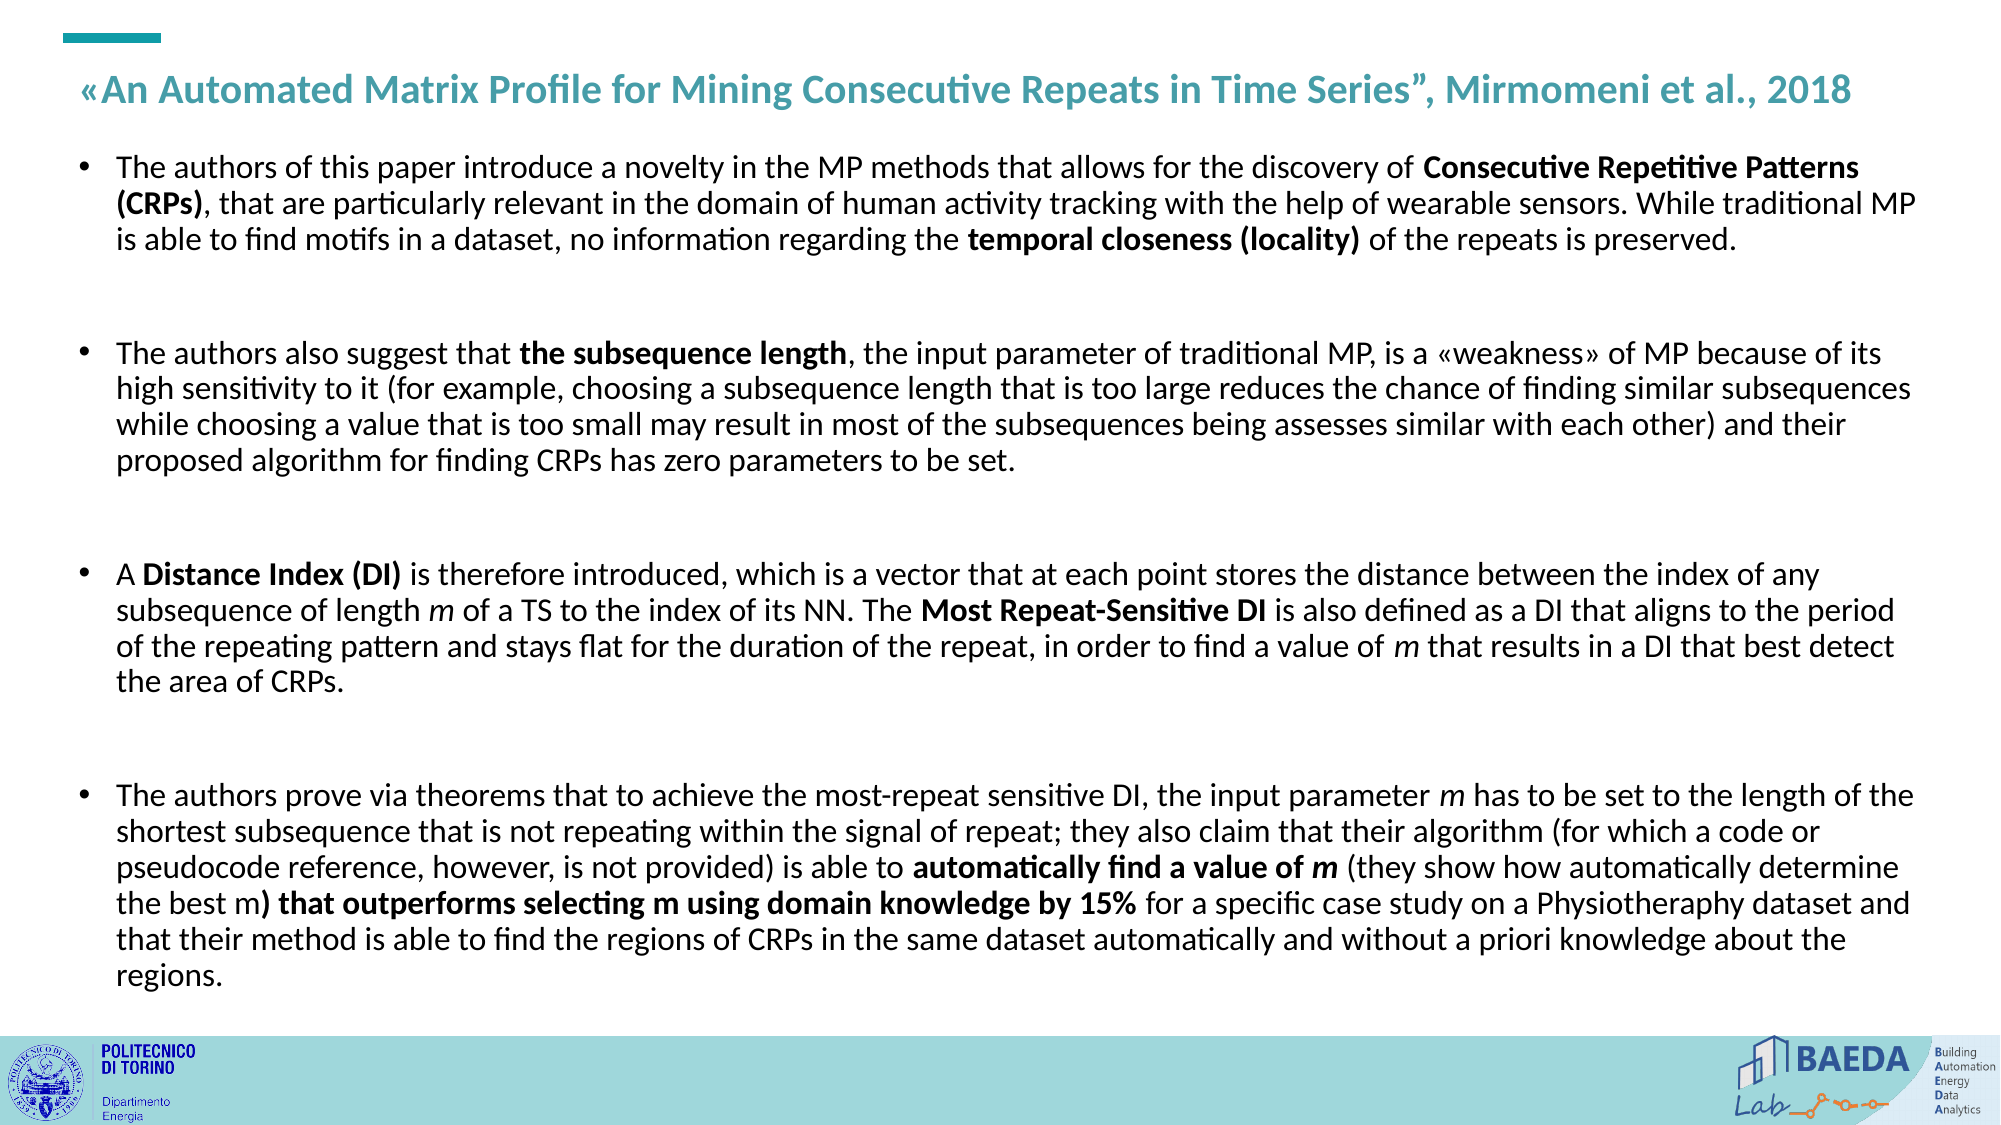

# «An Automated Matrix Profile for Mining Consecutive Repeats in Time Series”, Mirmomeni et al., 2018
The authors of this paper introduce a novelty in the MP methods that allows for the discovery of Consecutive Repetitive Patterns (CRPs), that are particularly relevant in the domain of human activity tracking with the help of wearable sensors. While traditional MP is able to find motifs in a dataset, no information regarding the temporal closeness (locality) of the repeats is preserved.

The authors also suggest that the subsequence length, the input parameter of traditional MP, is a «weakness» of MP because of its high sensitivity to it (for example, choosing a subsequence length that is too large reduces the chance of finding similar subsequences while choosing a value that is too small may result in most of the subsequences being assesses similar with each other) and their proposed algorithm for finding CRPs has zero parameters to be set.

A Distance Index (DI) is therefore introduced, which is a vector that at each point stores the distance between the index of any subsequence of length m of a TS to the index of its NN. The Most Repeat-Sensitive DI is also defined as a DI that aligns to the period of the repeating pattern and stays flat for the duration of the repeat, in order to find a value of m that results in a DI that best detect the area of CRPs.

The authors prove via theorems that to achieve the most-repeat sensitive DI, the input parameter m has to be set to the length of the shortest subsequence that is not repeating within the signal of repeat; they also claim that their algorithm (for which a code or pseudocode reference, however, is not provided) is able to automatically find a value of m (they show how automatically determine the best m) that outperforms selecting m using domain knowledge by 15% for a specific case study on a Physiotheraphy dataset and that their method is able to find the regions of CRPs in the same dataset automatically and without a priori knowledge about the regions.